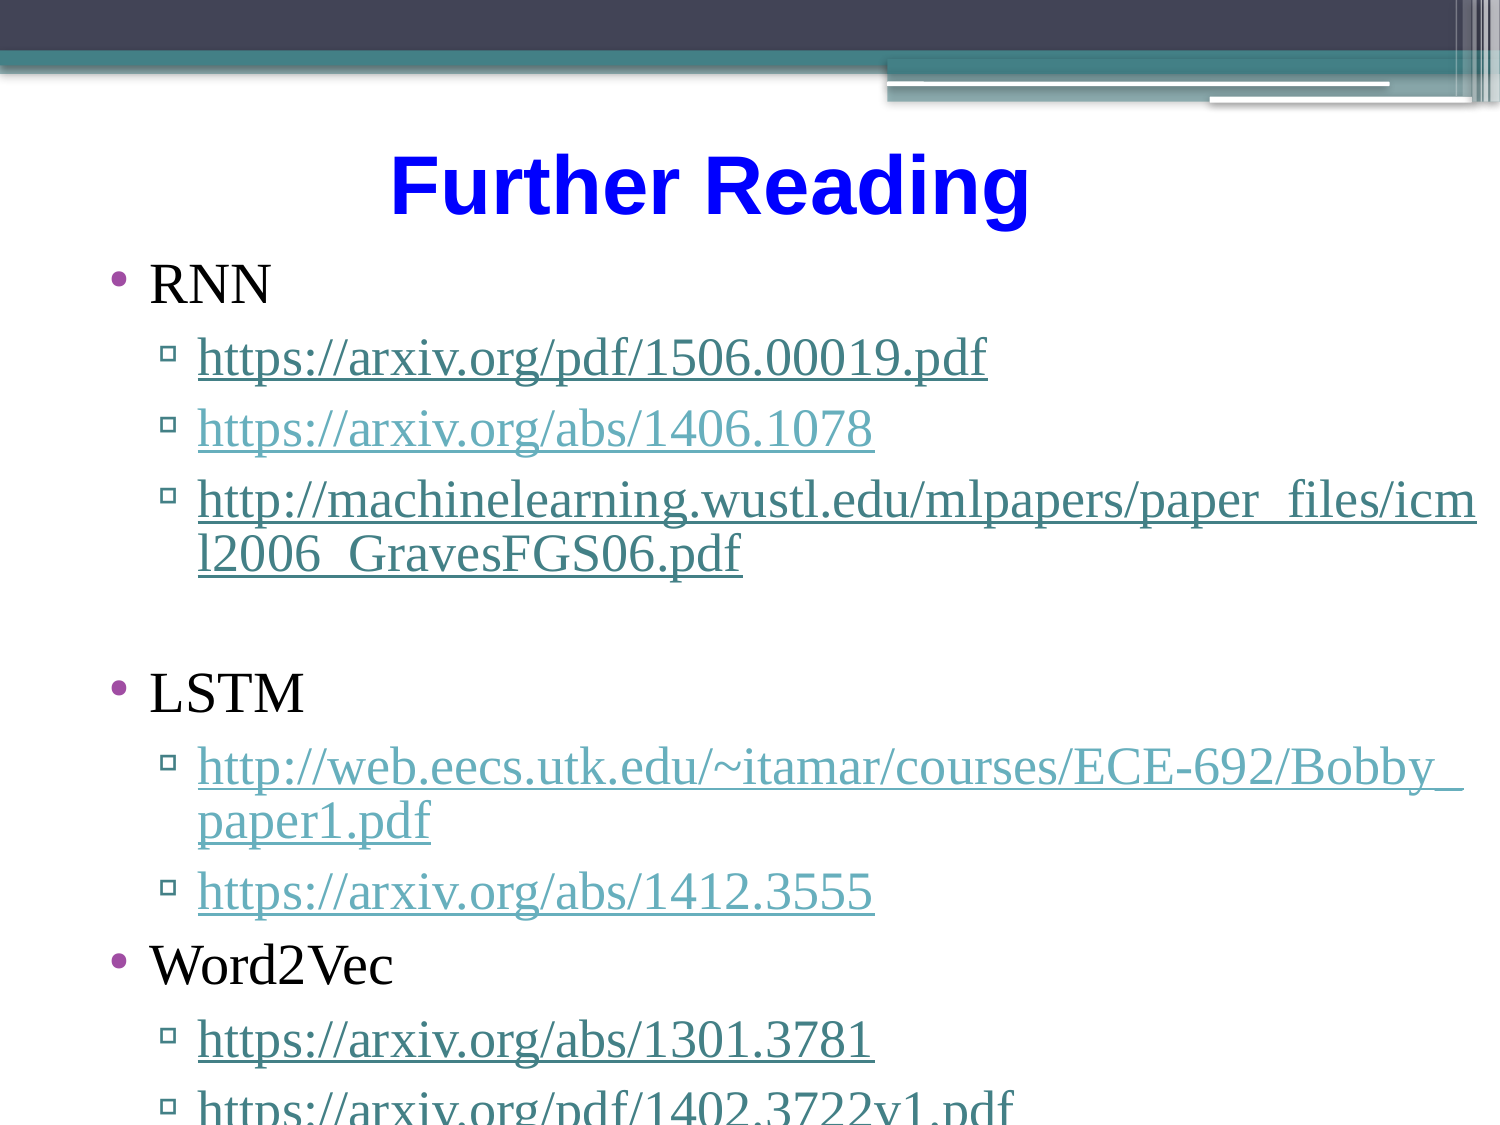

# Further Reading
RNN
https://arxiv.org/pdf/1506.00019.pdf
https://arxiv.org/abs/1406.1078
http://machinelearning.wustl.edu/mlpapers/paper_files/icml2006_GravesFGS06.pdf
LSTM
http://web.eecs.utk.edu/~itamar/courses/ECE-692/Bobby_paper1.pdf
https://arxiv.org/abs/1412.3555
Word2Vec
https://arxiv.org/abs/1301.3781
https://arxiv.org/pdf/1402.3722v1.pdf